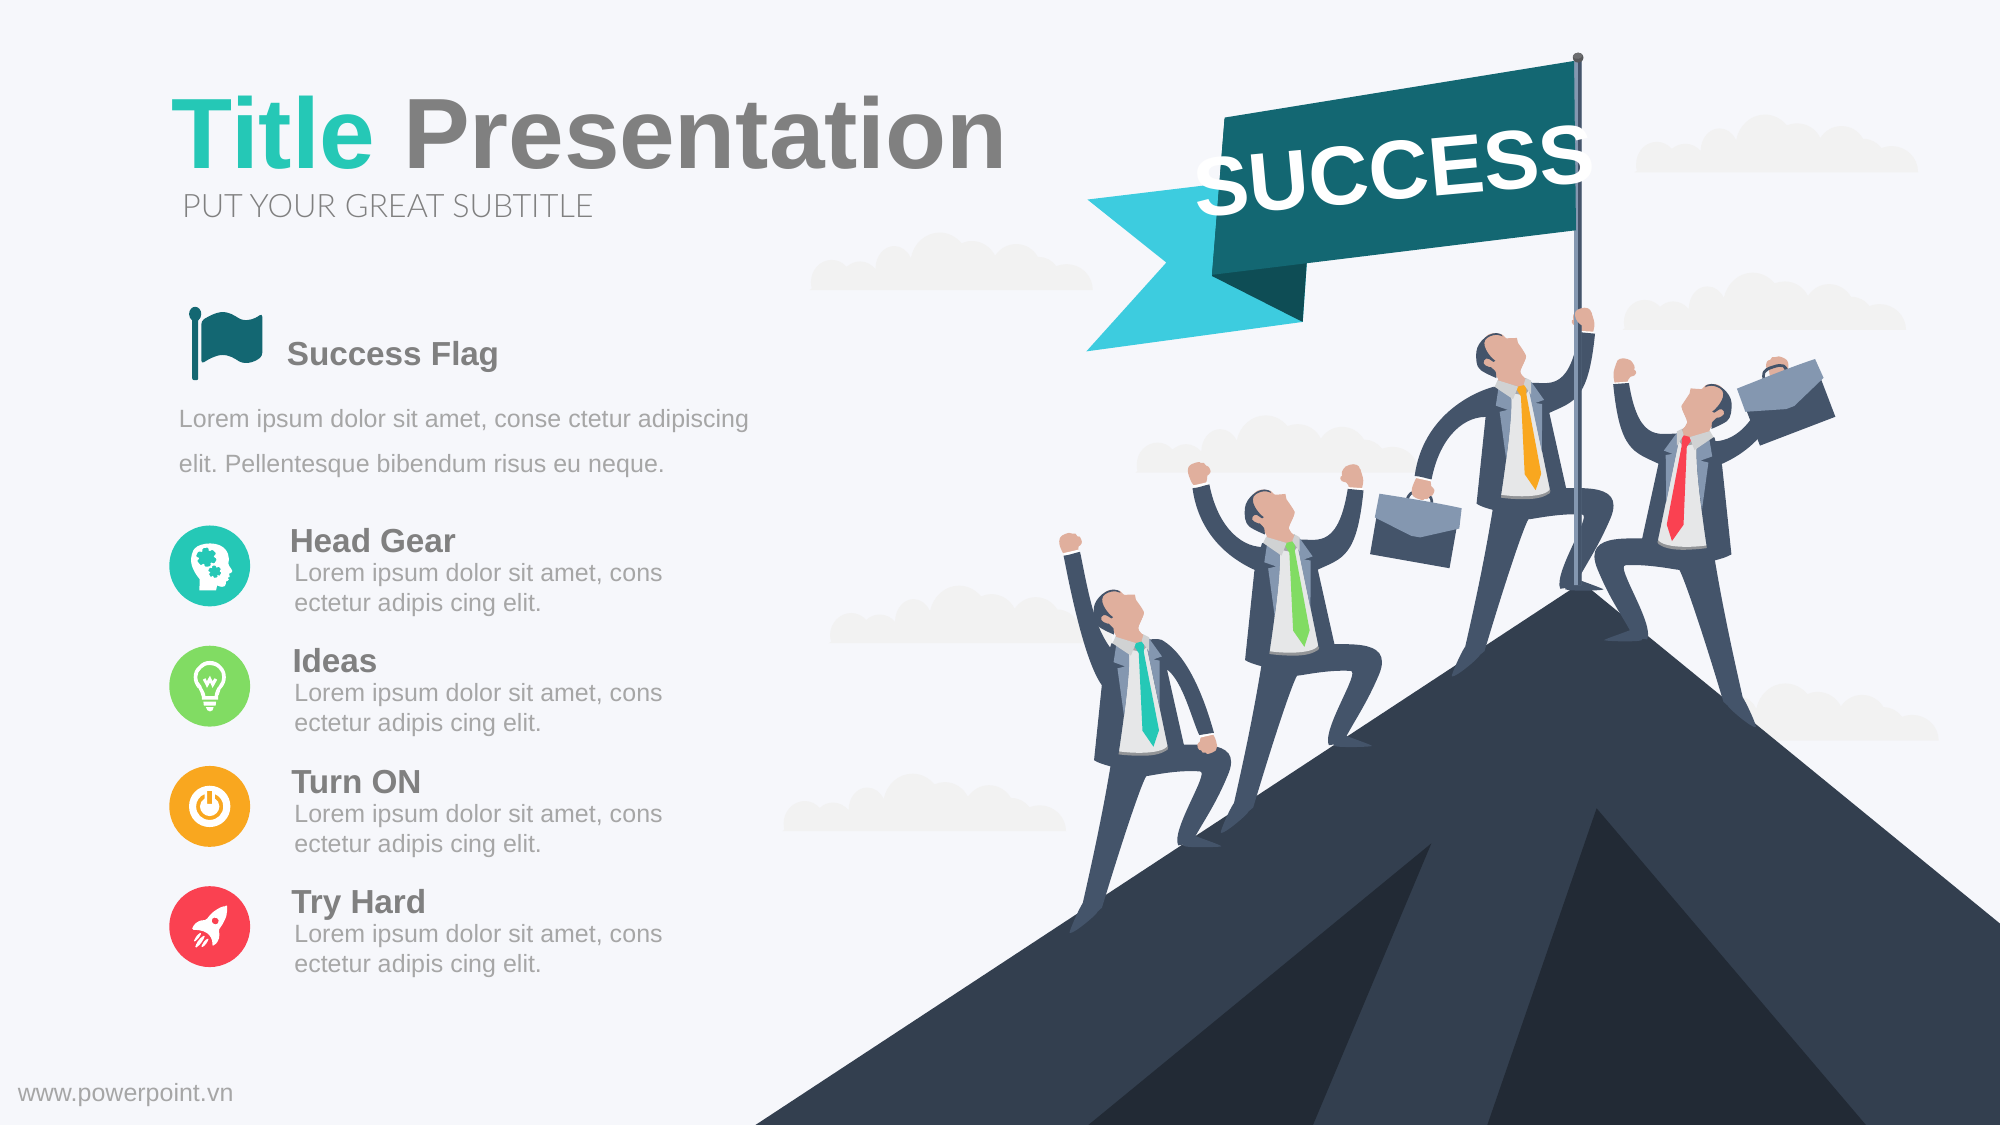

SUCCESS

Title Presentation
PUT YOUR GREAT SUBTITLE

Success Flag

Lorem ipsum dolor sit amet, conse ctetur adipiscing elit. Pellentesque bibendum risus eu neque.

Head Gear

Lorem ipsum dolor sit amet, cons ectetur adipis cing elit.

Ideas

Lorem ipsum dolor sit amet, cons ectetur adipis cing elit.

Turn ON

Lorem ipsum dolor sit amet, cons ectetur adipis cing elit.

Try Hard

Lorem ipsum dolor sit amet, cons ectetur adipis cing elit.